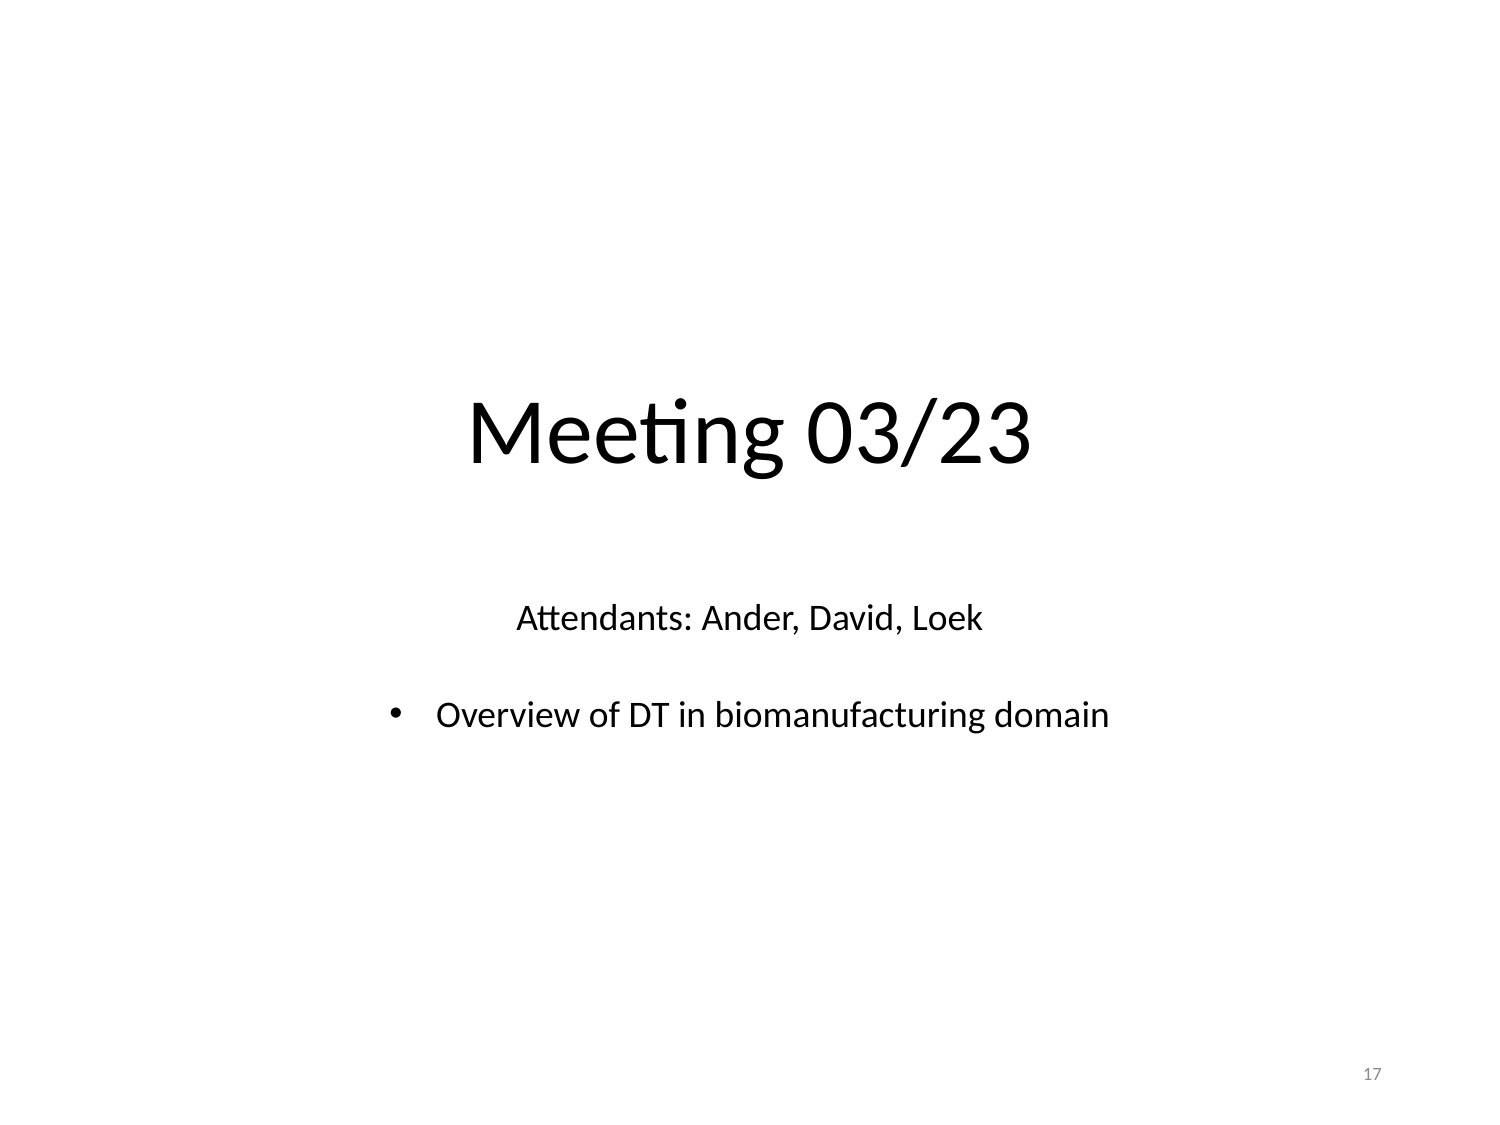

# Meeting 03/23
Attendants: Ander, David, Loek

Overview of DT in biomanufacturing domain
17